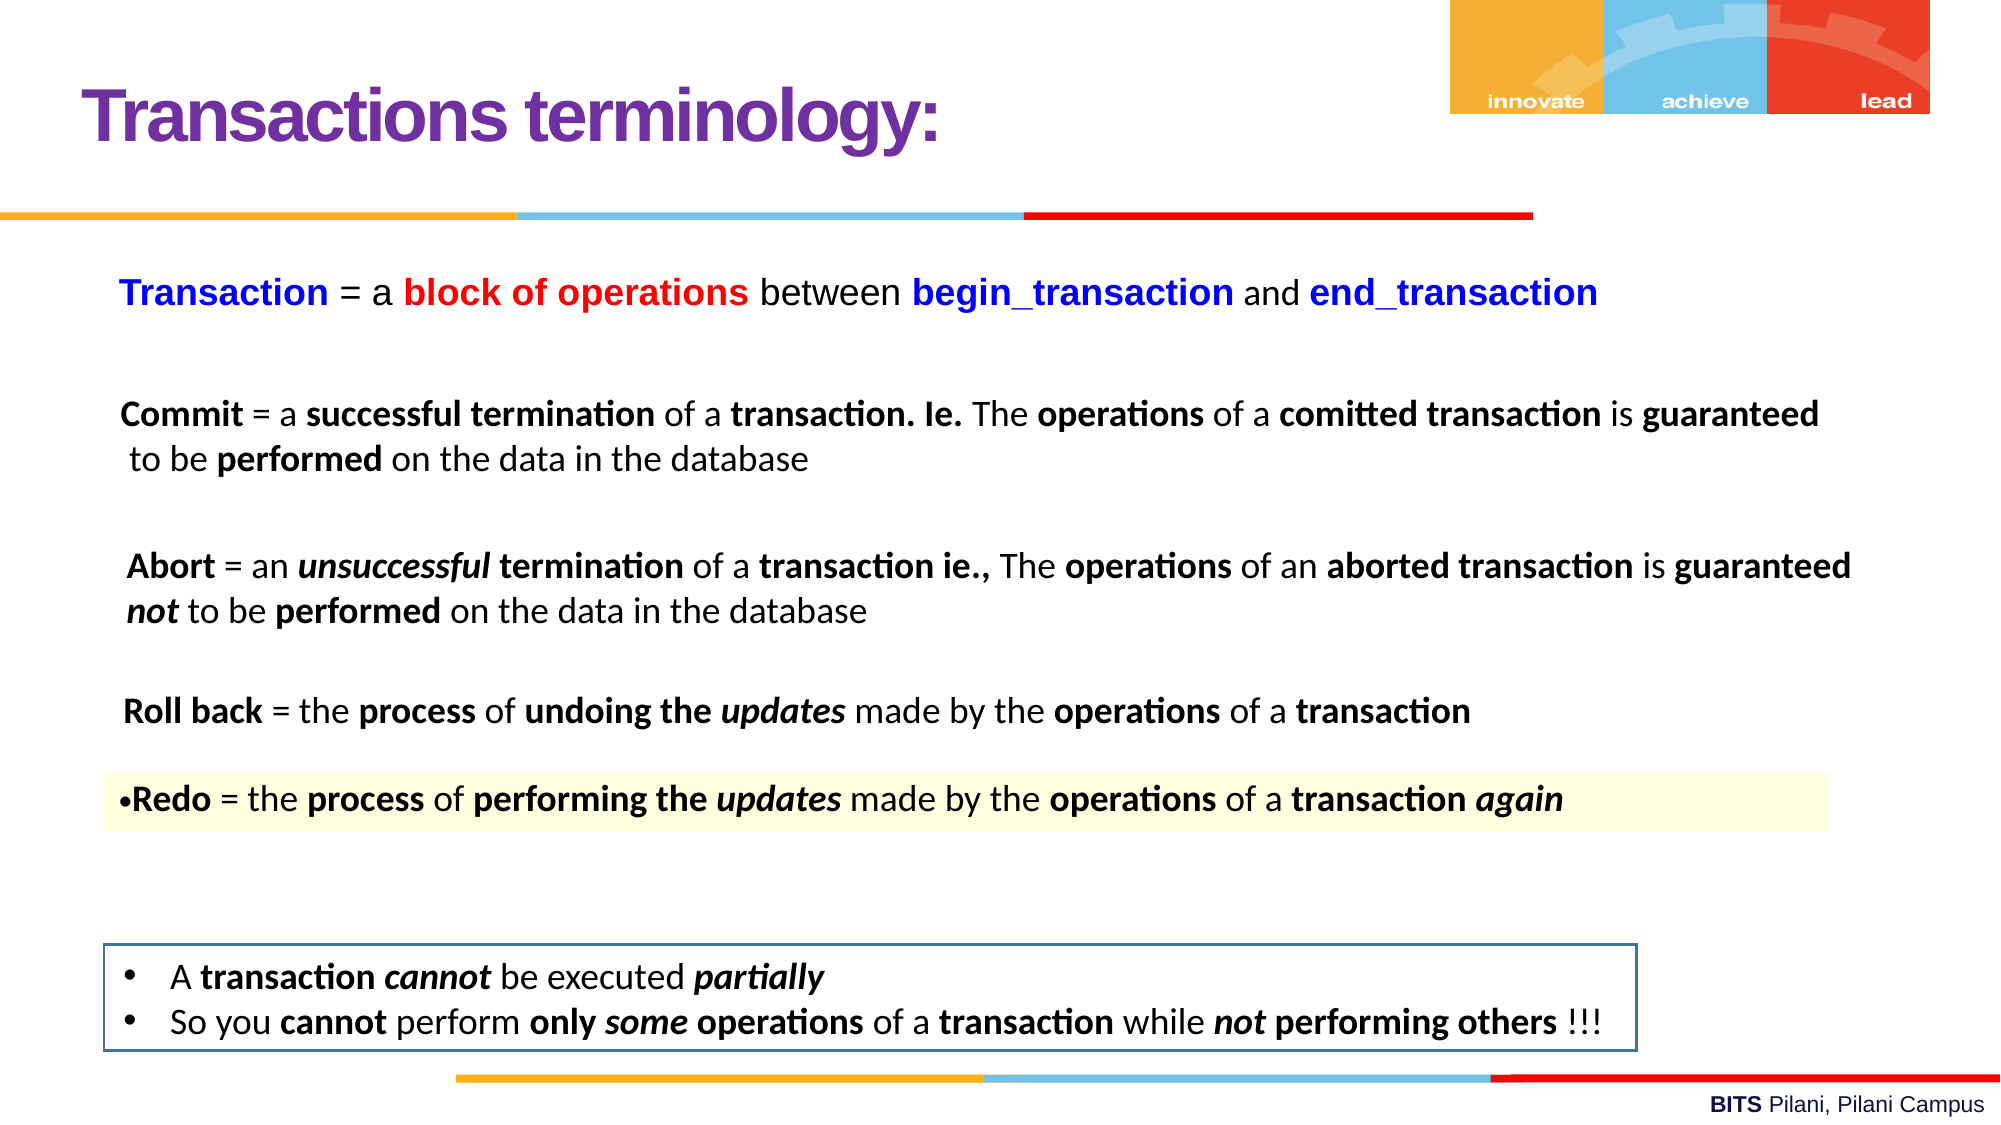

Transactions terminology:
Transaction = a block of operations between begin_transaction and end_transaction

Commit = a successful termination of a transaction. Ie. The operations of a comitted transaction is guaranteed
 to be performed on the data in the database
Abort = an unsuccessful termination of a transaction ie., The operations of an aborted transaction is guaranteed
not to be performed on the data in the database
Roll back = the process of undoing the updates made by the operations of a transaction

| Redo = the process of performing the updates made by the operations of a transaction again |
| --- |
A transaction cannot be executed partially
So you cannot perform only some operations of a transaction while not performing others !!!